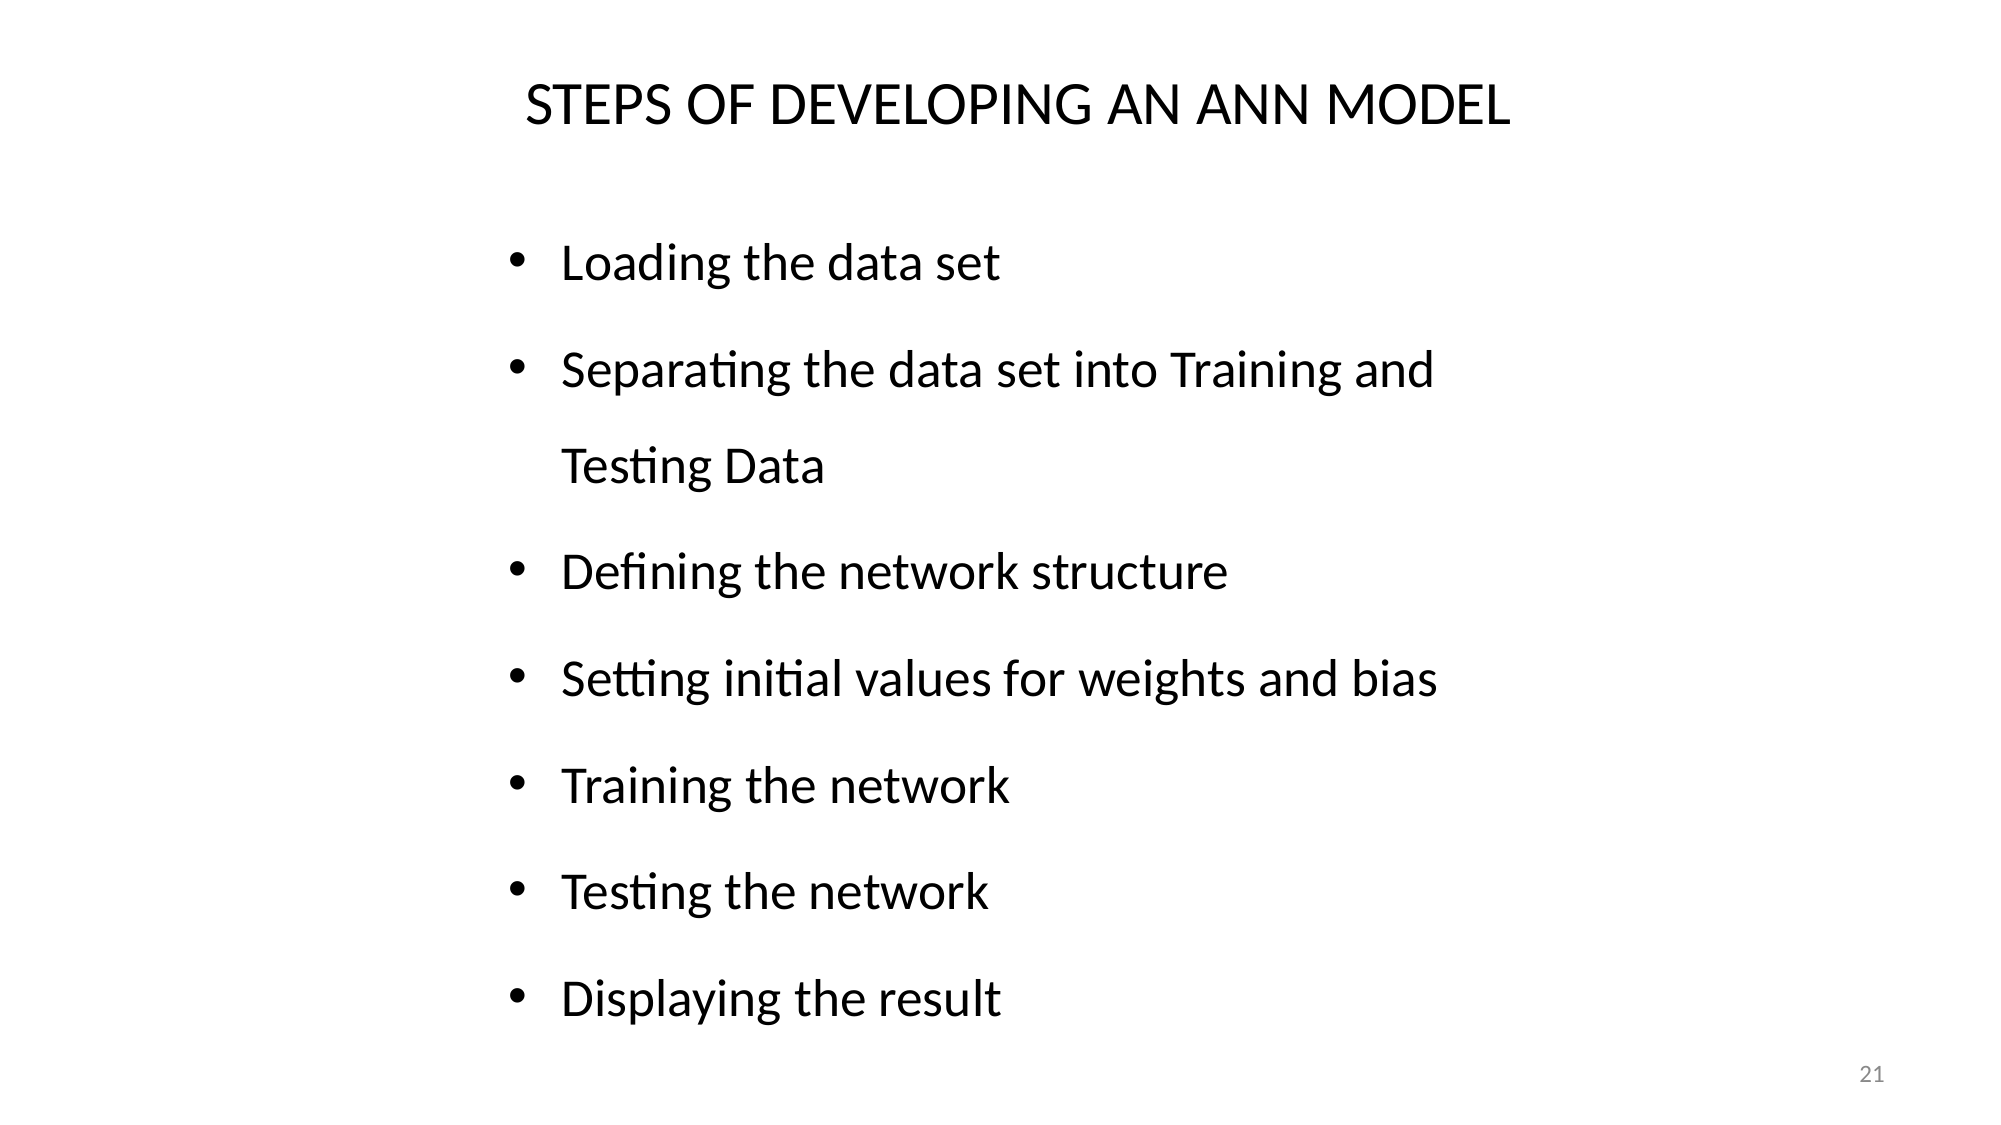

# STEPS OF DEVELOPING AN ANN MODEL
Loading the data set
Separating the data set into Training and Testing Data
Defining the network structure
Setting initial values for weights and bias
Training the network
Testing the network
Displaying the result

21